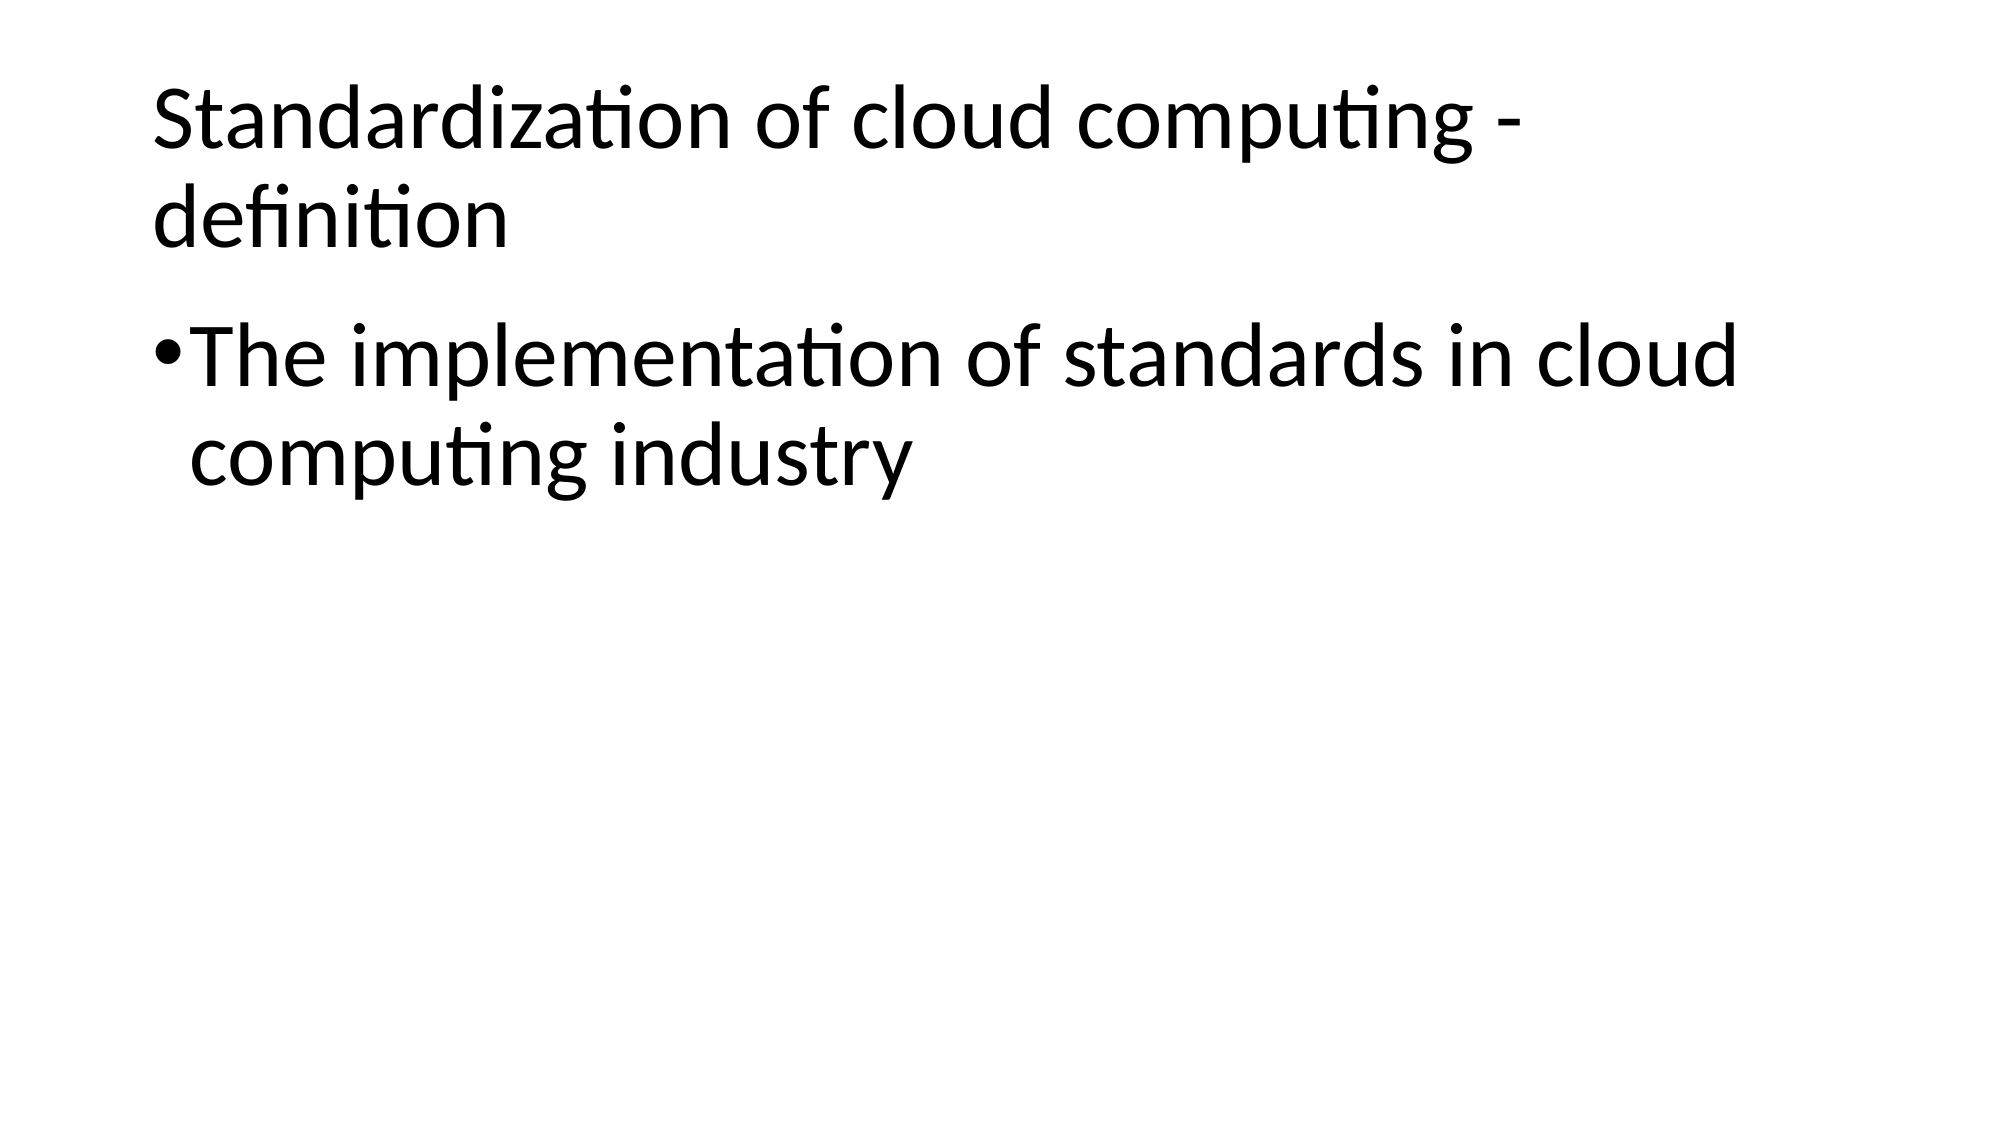

# Standardization of cloud computing - definition
The implementation of standards in cloud computing industry